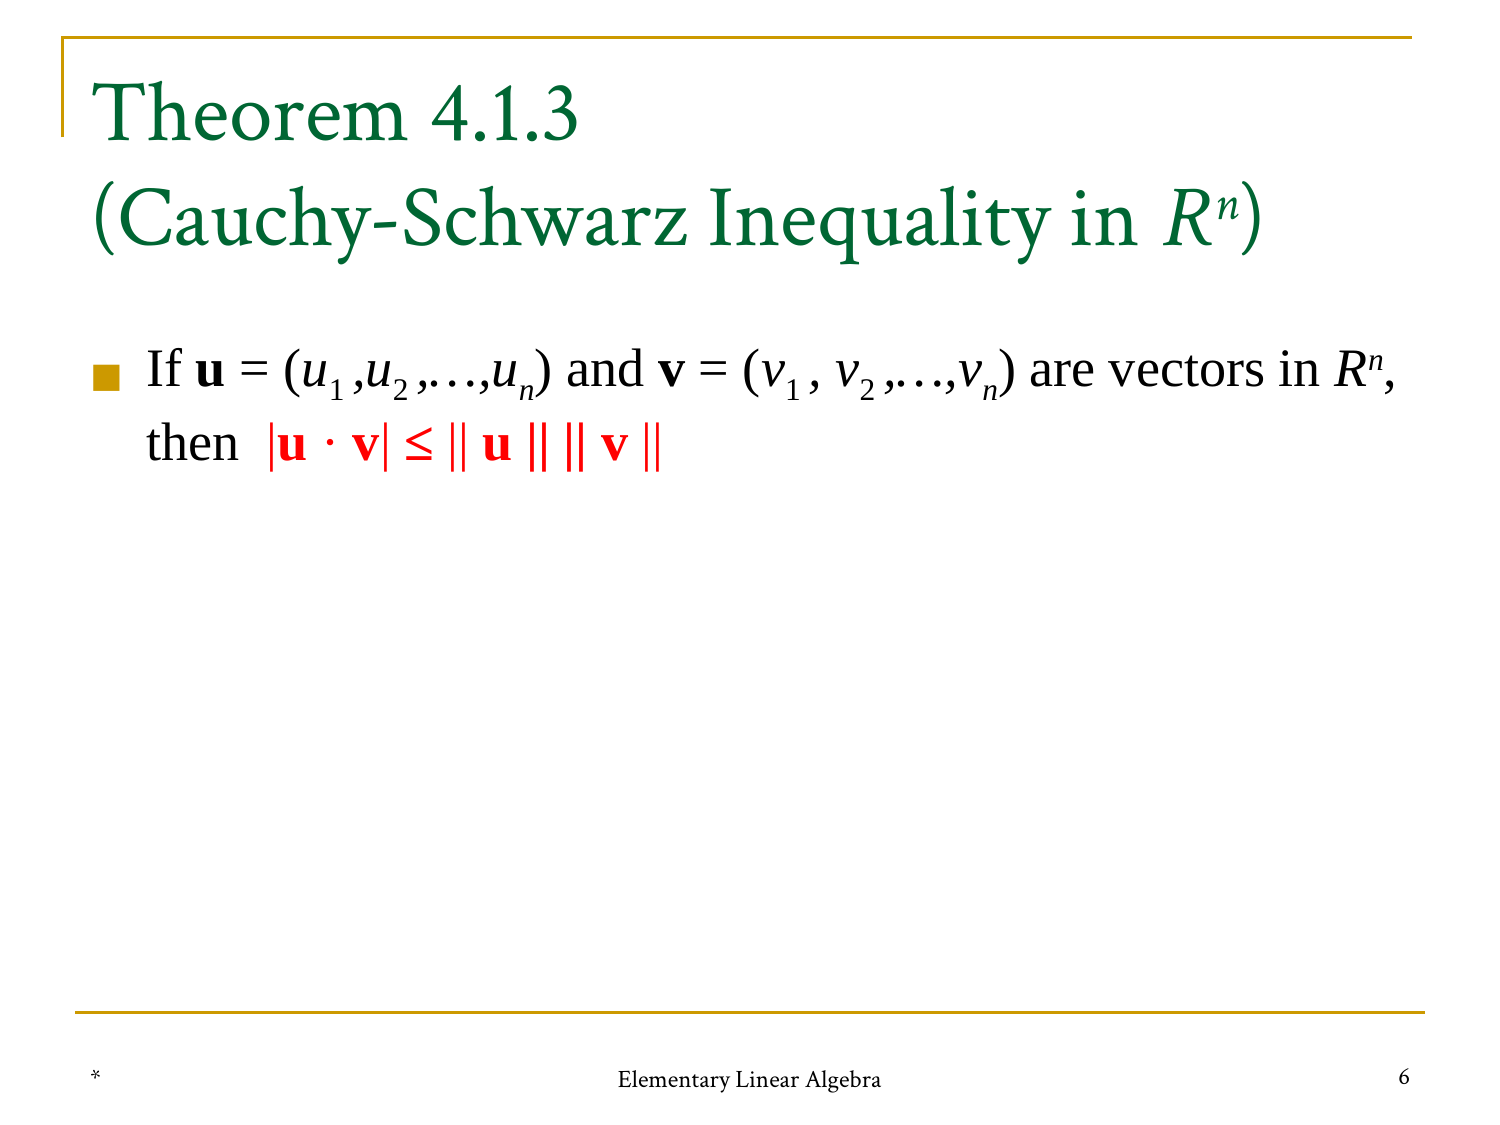

# Theorem 4.1.3 (Cauchy-Schwarz Inequality in Rn)
If u = (u1 ,u2 ,…,un) and v = (v1 , v2 ,…,vn) are vectors in Rn, then  |u · v| ≤ || u || || v ||

*
6
Elementary Linear Algebra